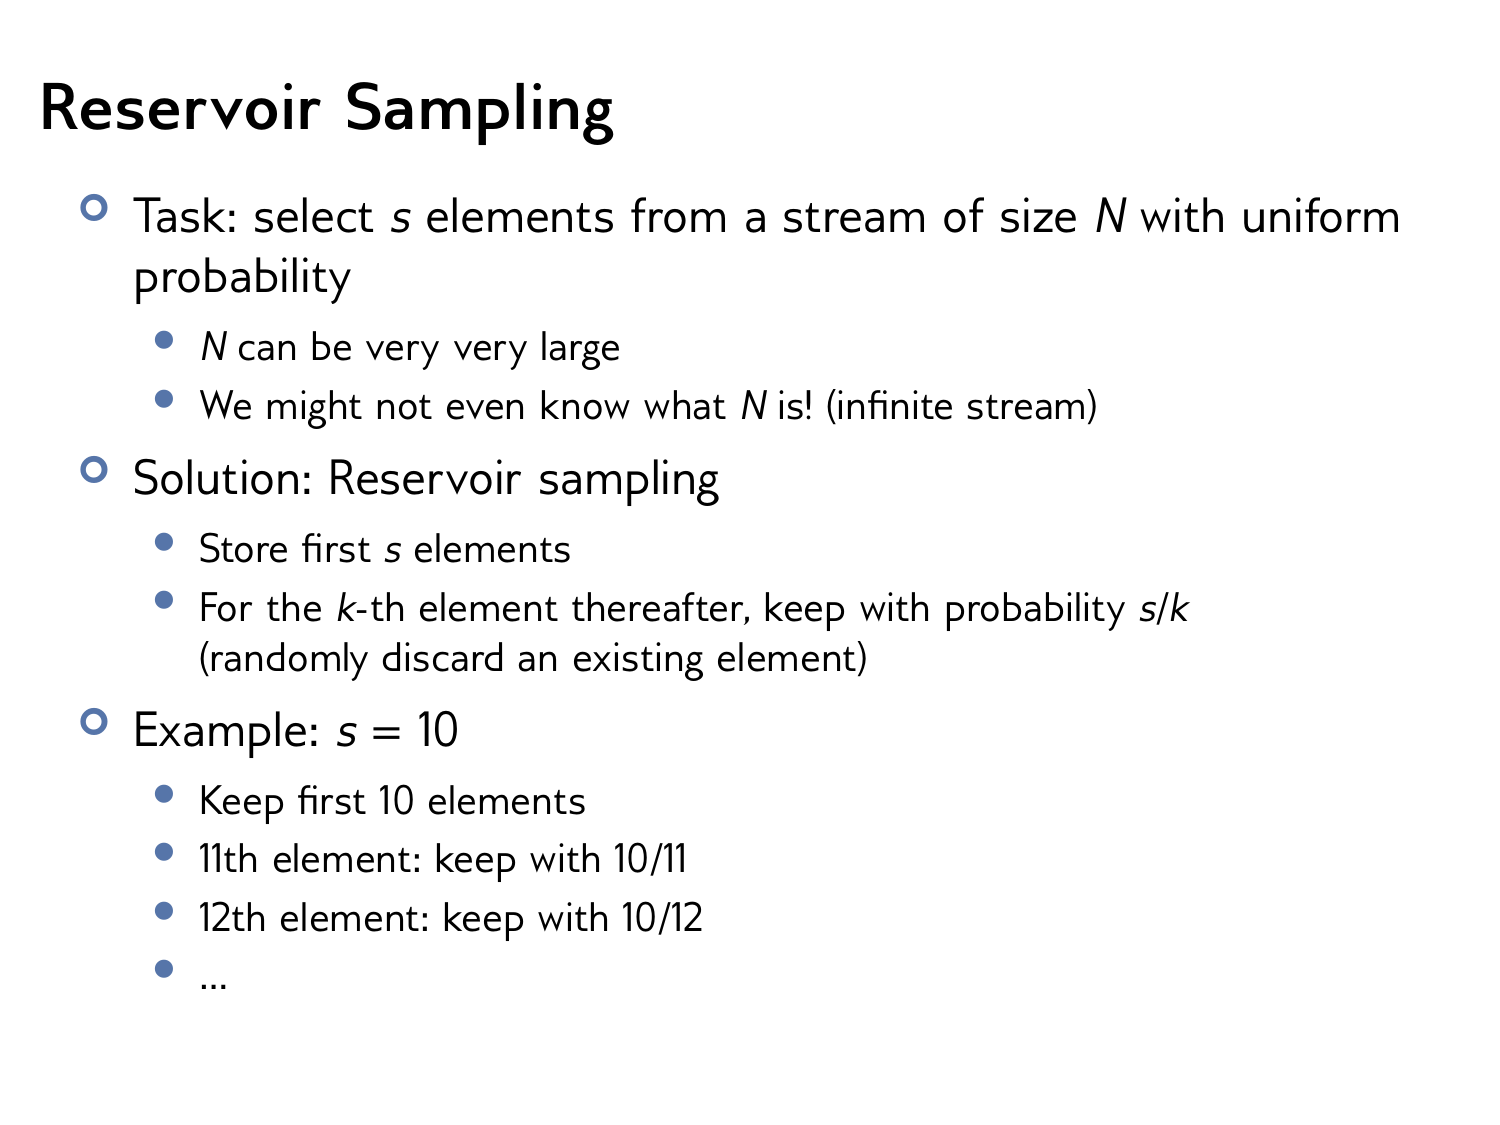

# Reservoir Sampling
Task: select s elements from a stream of size N with uniform probability
N can be very very large
We might not even know what N is! (infinite stream)
Solution: Reservoir sampling
Store first s elements
For the k-th element thereafter, keep with probability s/k
(randomly discard an existing element)
Example: s = 10
Keep first 10 elements
11th element: keep with 10/11
12th element: keep with 10/12
…